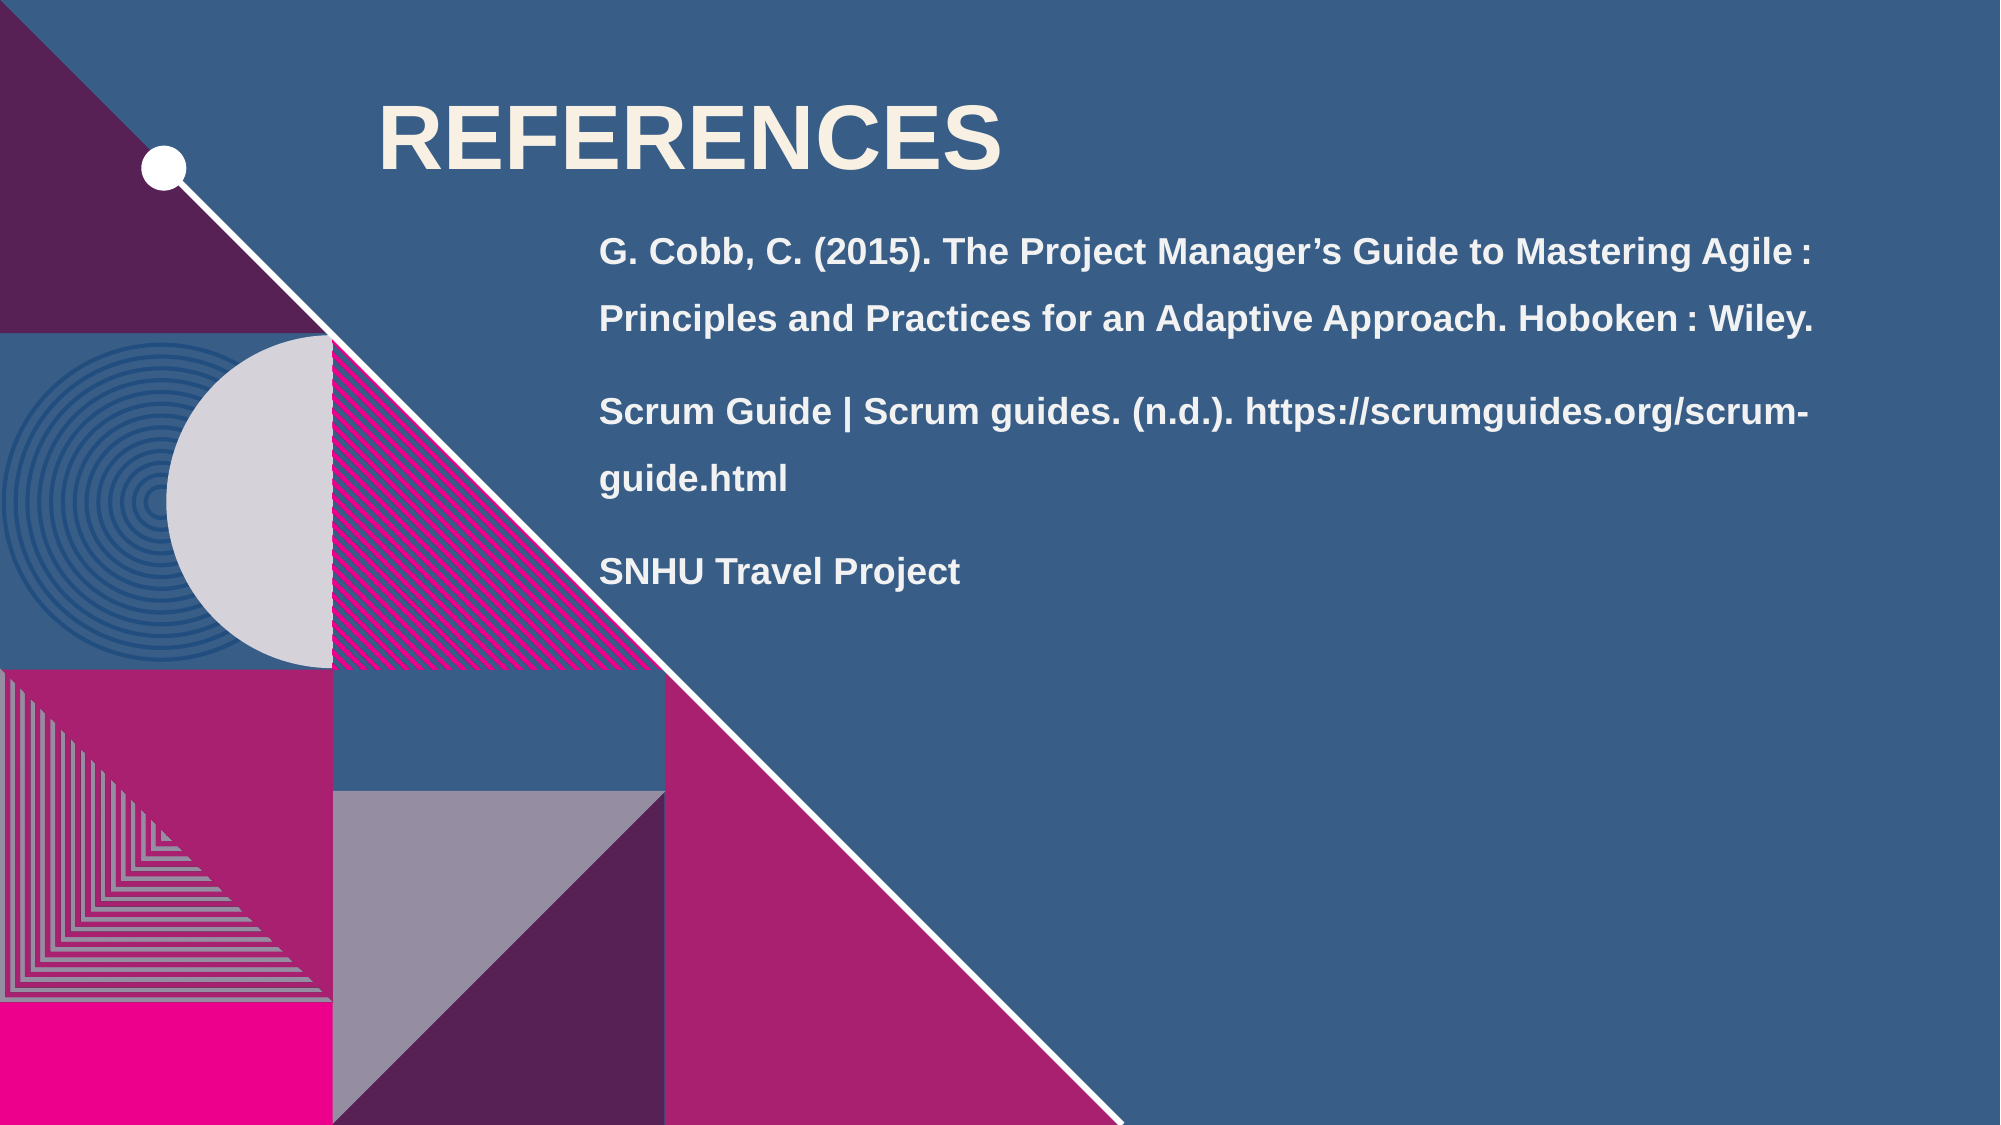

# References
G. Cobb, C. (2015). The Project Manager’s Guide to Mastering Agile : Principles and Practices for an Adaptive Approach. Hoboken : Wiley.
Scrum Guide | Scrum guides. (n.d.). https://scrumguides.org/scrum-guide.html
SNHU Travel Project